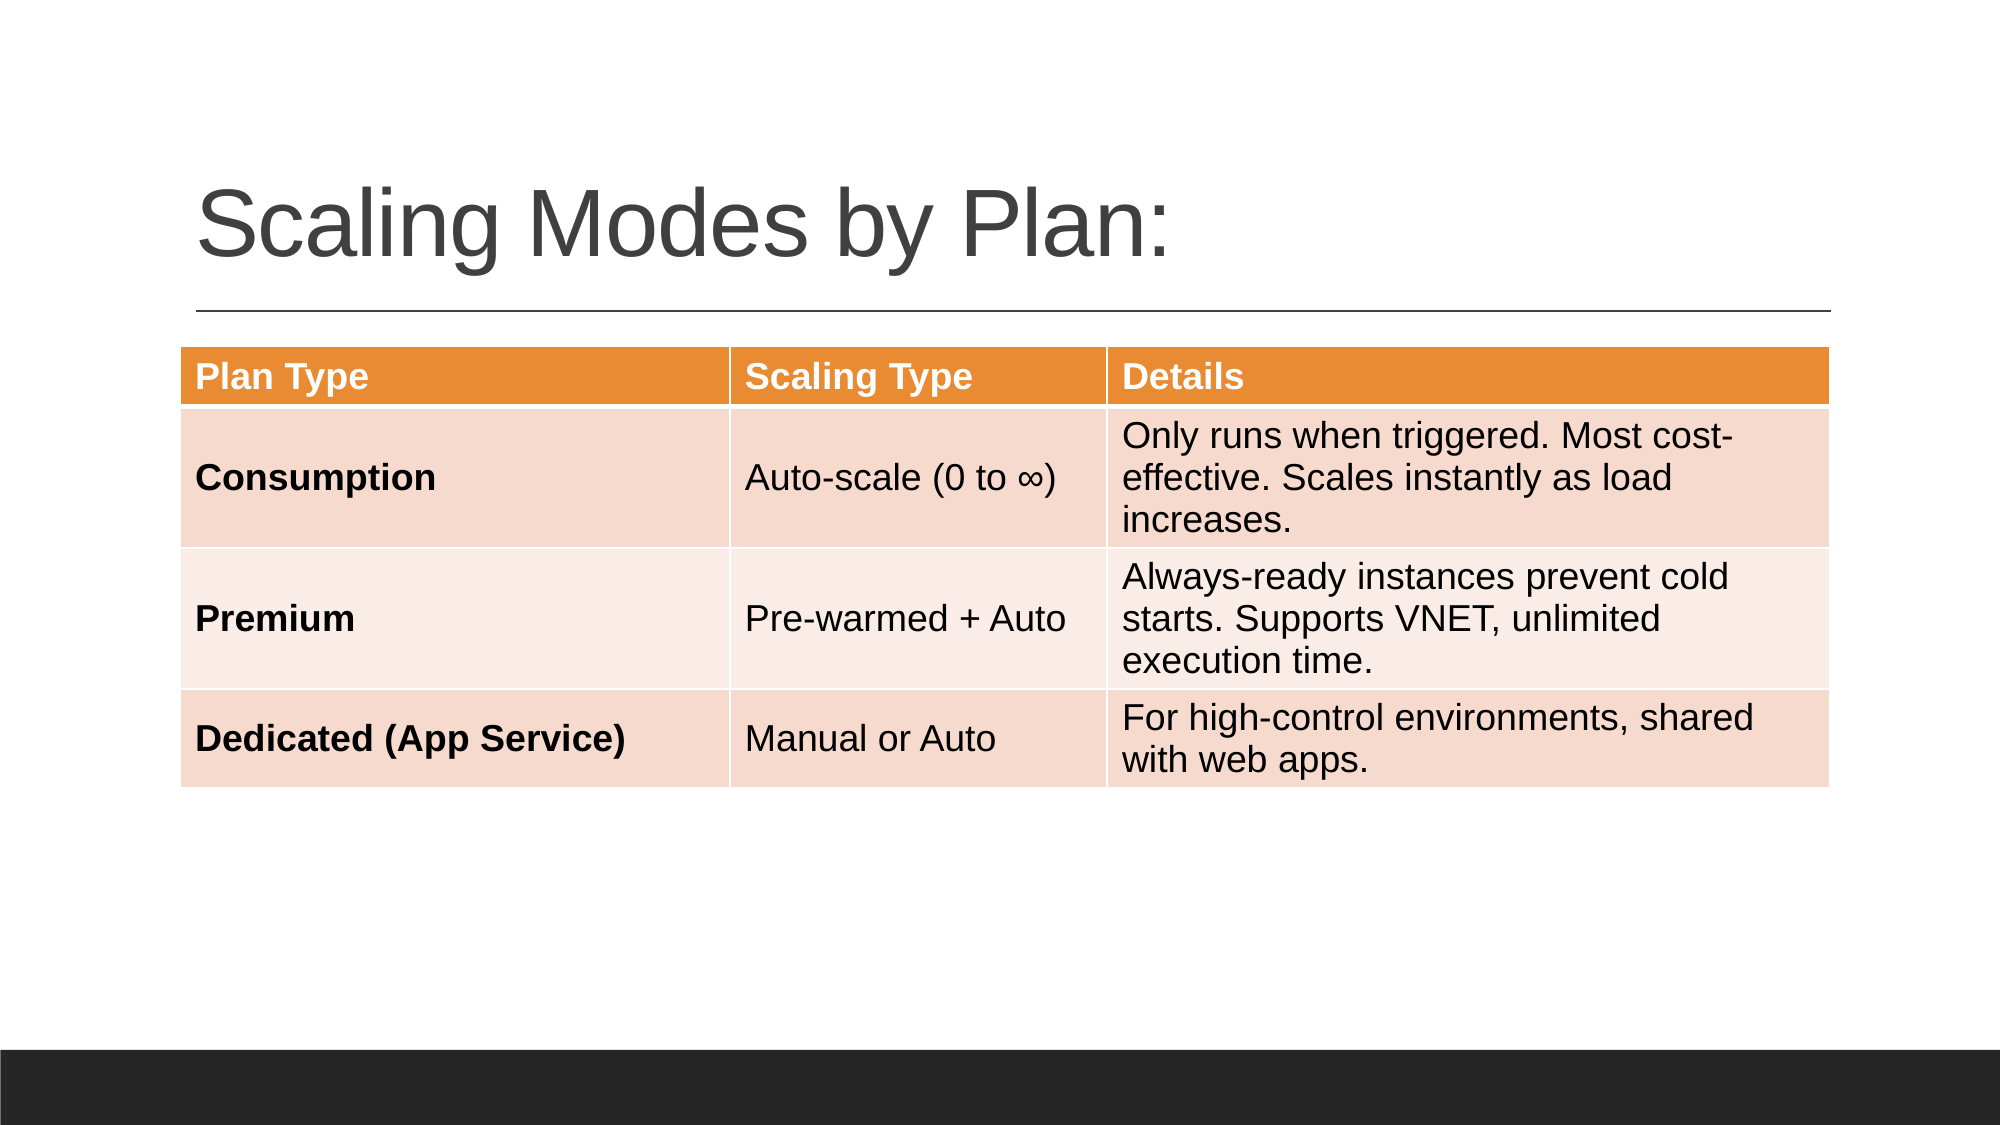

# Scaling Modes by Plan:
| Plan Type | Scaling Type | Details |
| --- | --- | --- |
| Consumption | Auto-scale (0 to ∞) | Only runs when triggered. Most cost-effective. Scales instantly as load increases. |
| Premium | Pre-warmed + Auto | Always-ready instances prevent cold starts. Supports VNET, unlimited execution time. |
| Dedicated (App Service) | Manual or Auto | For high-control environments, shared with web apps. |